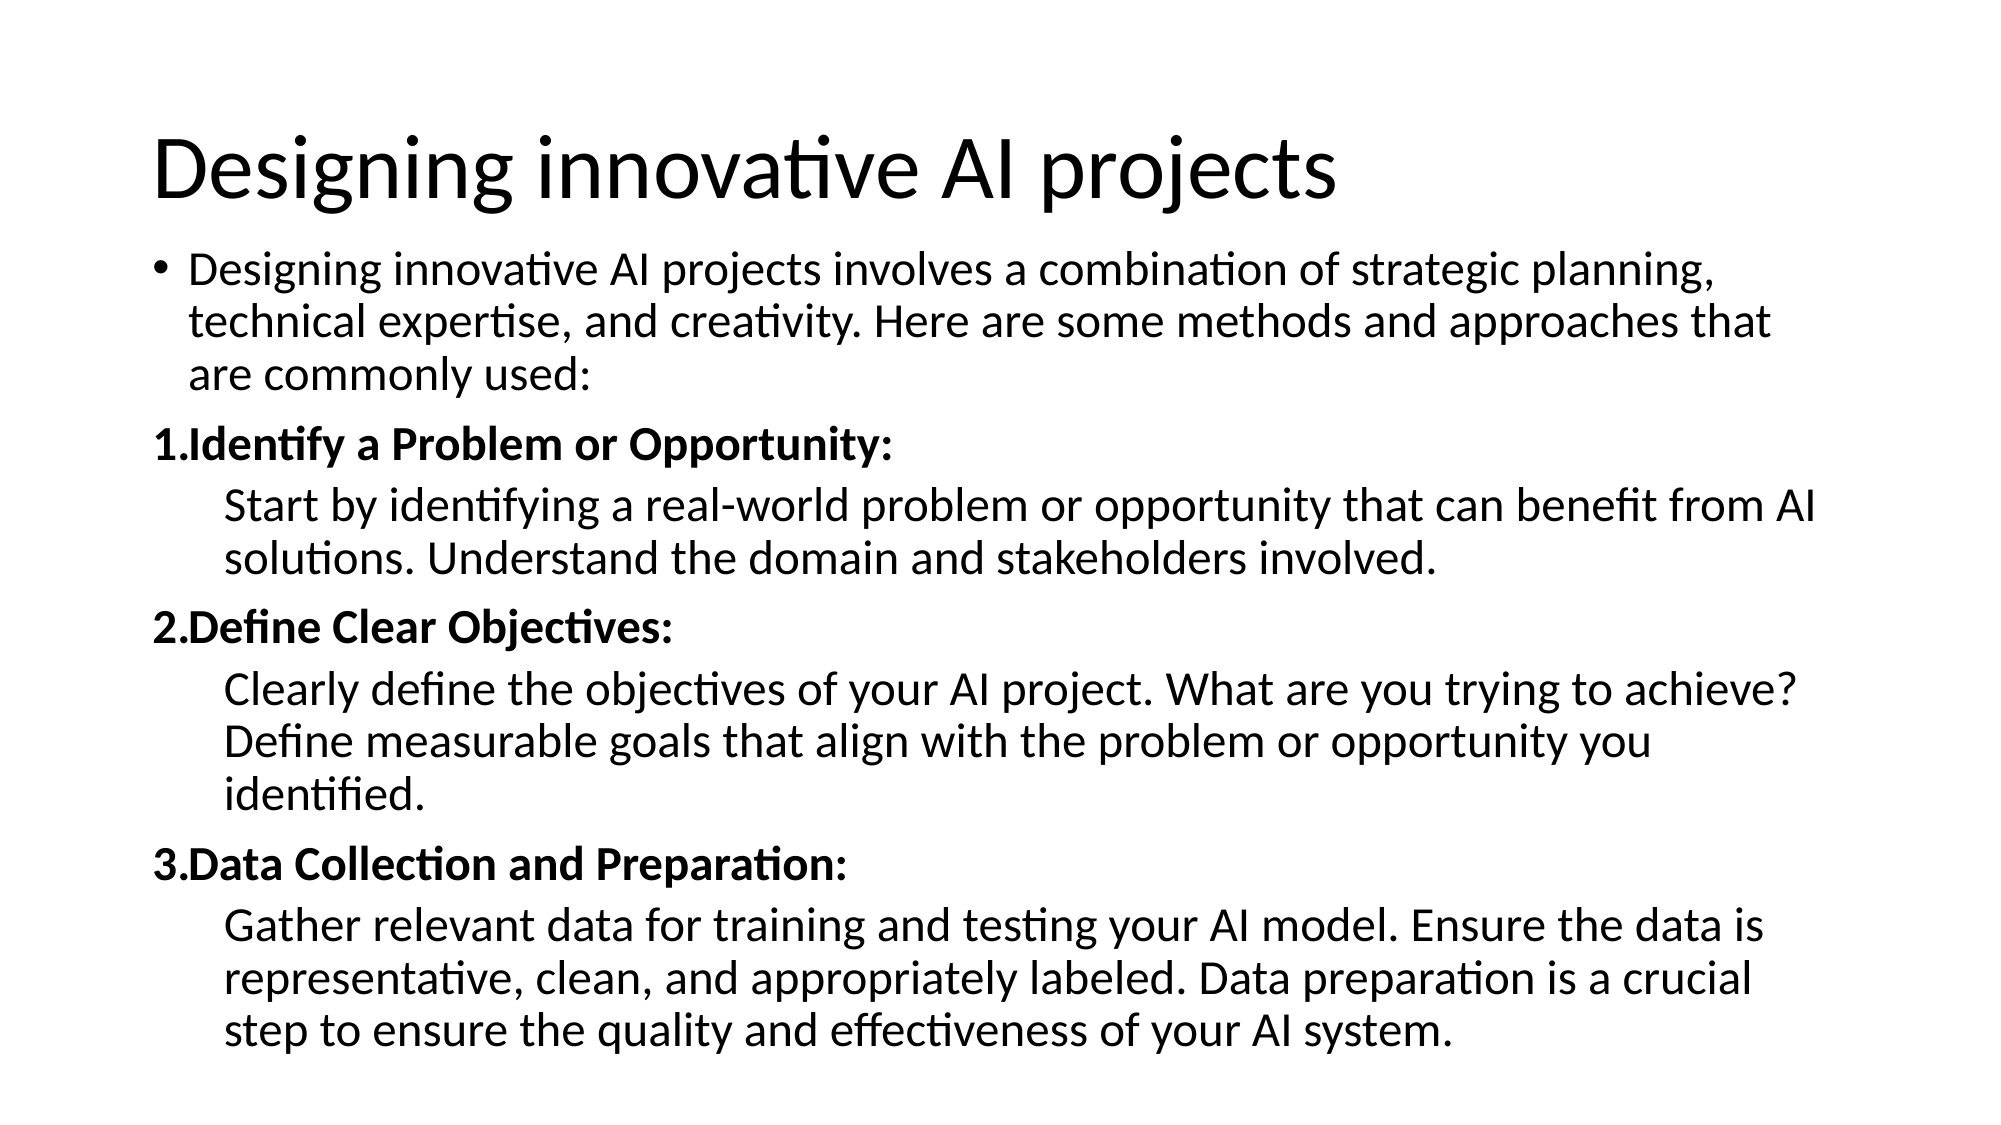

# Designing innovative AI projects
Designing innovative AI projects involves a combination of strategic planning, technical expertise, and creativity. Here are some methods and approaches that are commonly used:
Identify a Problem or Opportunity:
Start by identifying a real-world problem or opportunity that can benefit from AI solutions. Understand the domain and stakeholders involved.
Define Clear Objectives:
Clearly define the objectives of your AI project. What are you trying to achieve? Define measurable goals that align with the problem or opportunity you identified.
Data Collection and Preparation:
Gather relevant data for training and testing your AI model. Ensure the data is representative, clean, and appropriately labeled. Data preparation is a crucial step to ensure the quality and effectiveness of your AI system.